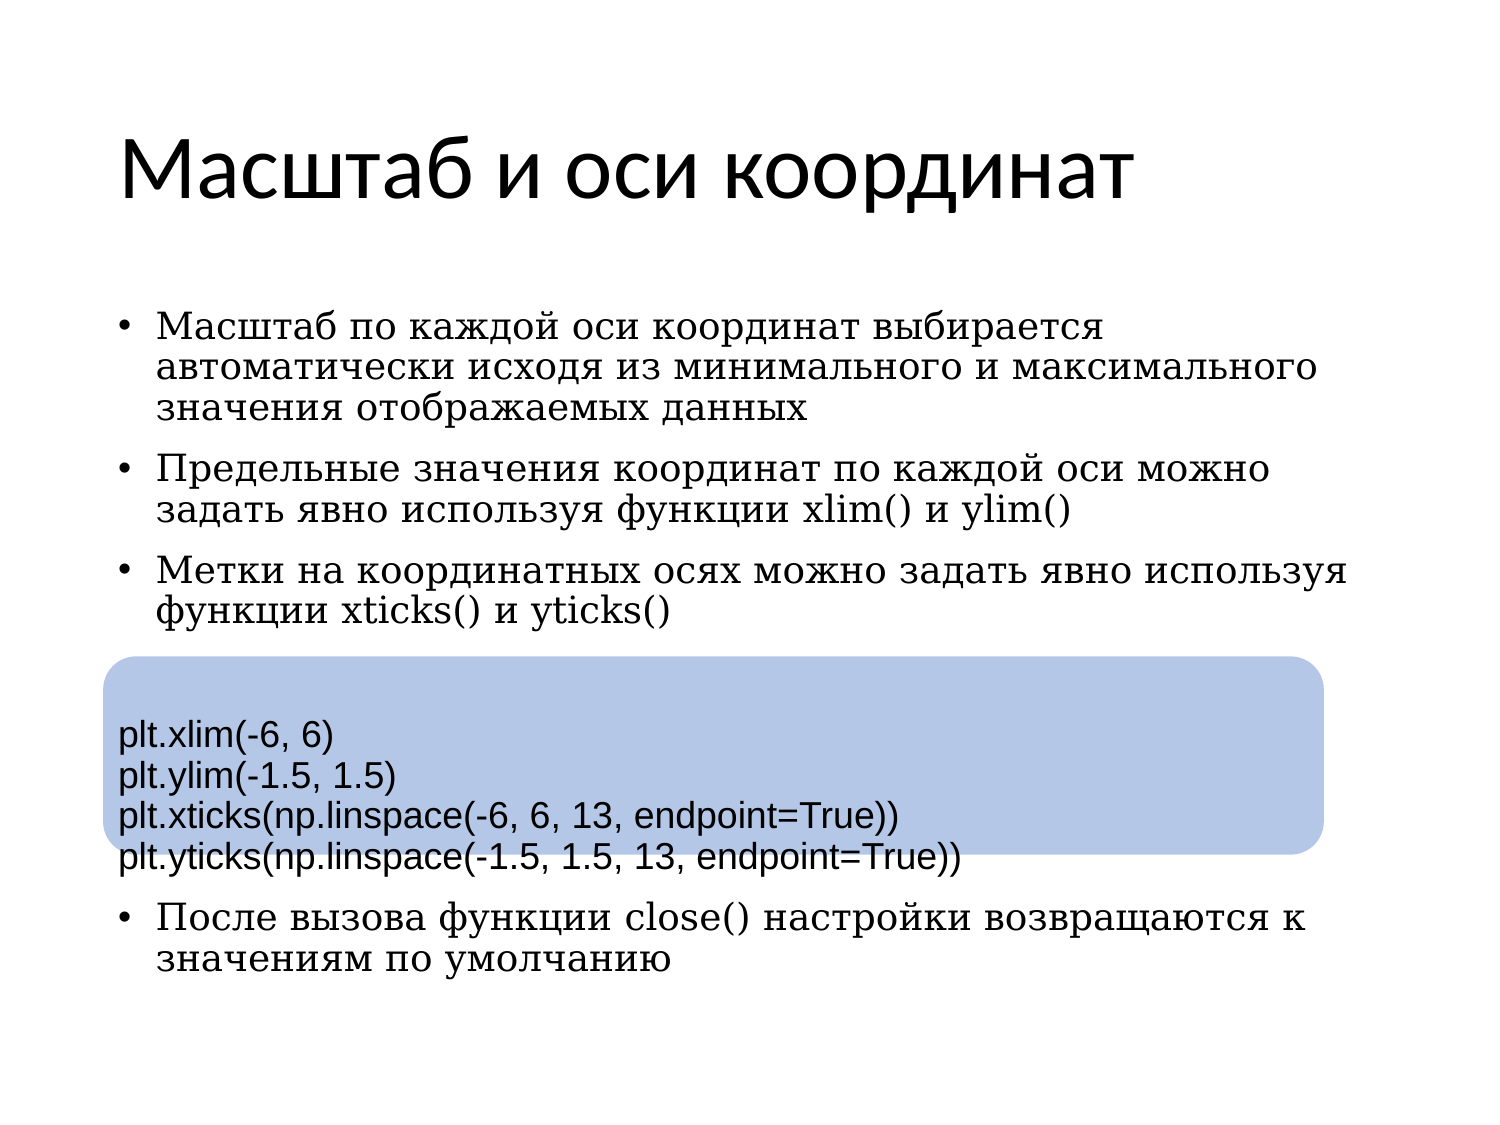

# Масштаб и оси координат
Масштаб по каждой оси координат выбирается автоматически исходя из минимального и максимального значения отображаемых данных
Предельные значения координат по каждой оси можно задать явно используя функции xlim() и ylim()
Метки на координатных осях можно задать явно используя функции xticks() и yticks()

plt.xlim(-6, 6)
plt.ylim(-1.5, 1.5)
plt.xticks(np.linspace(-6, 6, 13, endpoint=True))
plt.yticks(np.linspace(-1.5, 1.5, 13, endpoint=True))
После вызова функции close() настройки возвращаются к значениям по умолчанию